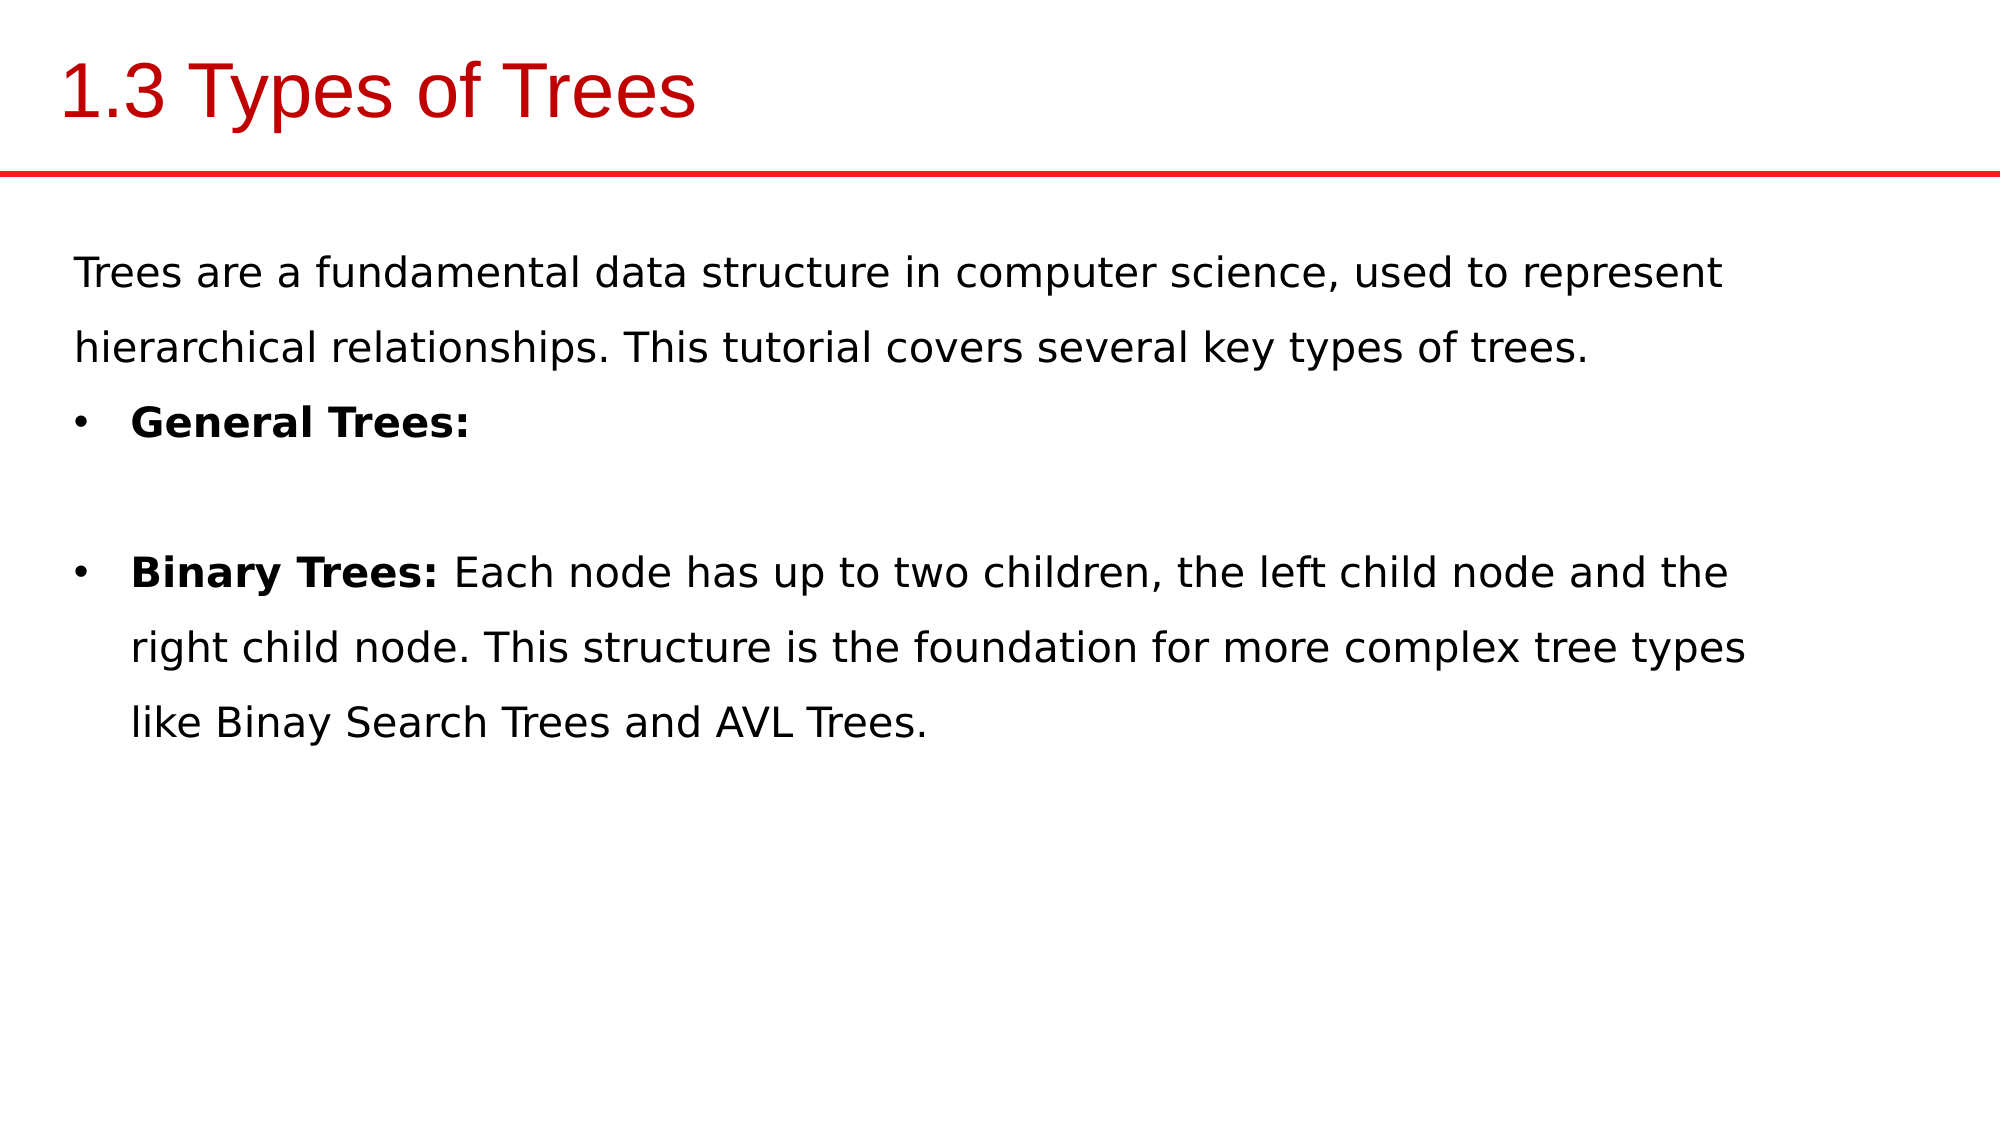

# 1.3 Types of Trees
Trees are a fundamental data structure in computer science, used to represent hierarchical relationships. This tutorial covers several key types of trees.
General Trees:

Binary Trees: Each node has up to two children, the left child node and the right child node. This structure is the foundation for more complex tree types like Binay Search Trees and AVL Trees.